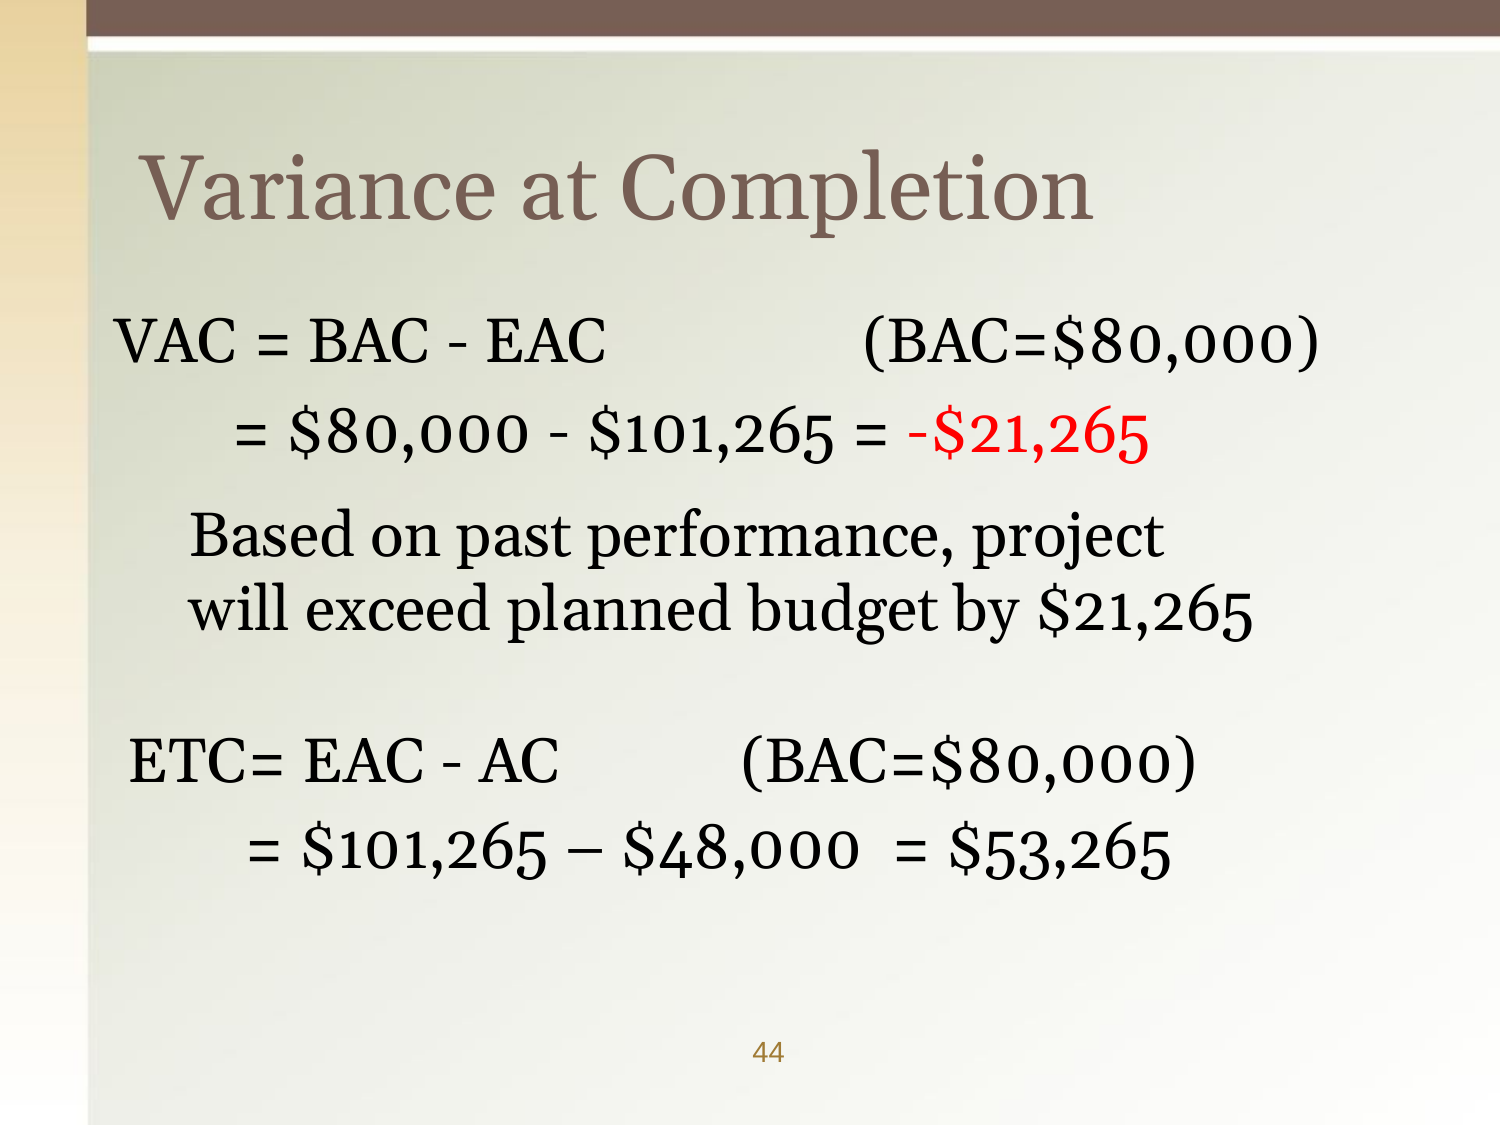

# Variance at Completion
VAC = BAC - EAC	(BAC=$80,000)
= $80,000 - $101,265 = -$21,265
Based on past performance, project will exceed planned budget by $21,265

ETC= EAC - AC	(BAC=$80,000)
= $101,265 – $48,000	= $53,265
44